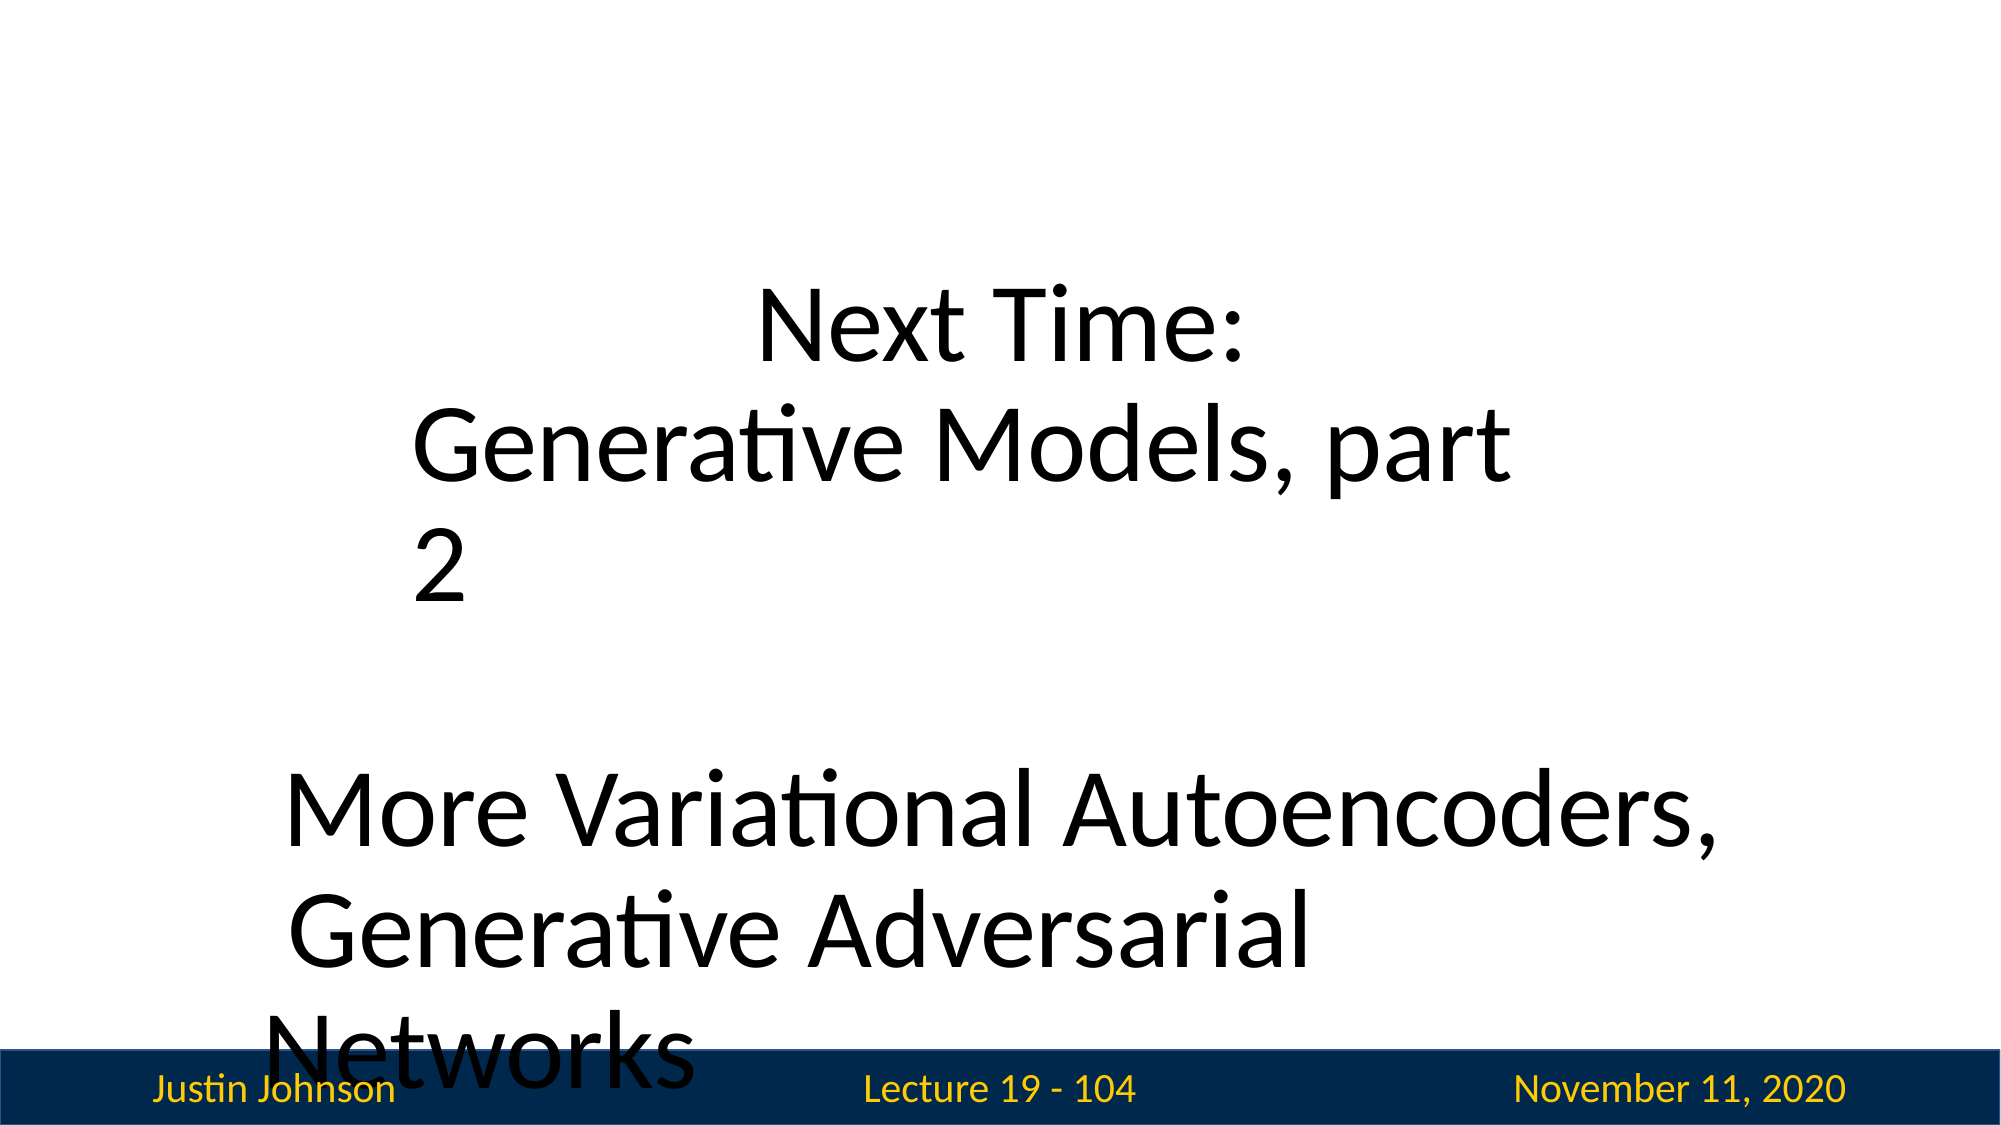

Next Time:  Generative Models, part 2
More Variational Autoencoders,  Generative Adversarial Networks
Justin Johnson
November 11, 2020
Lecture 19 - 104